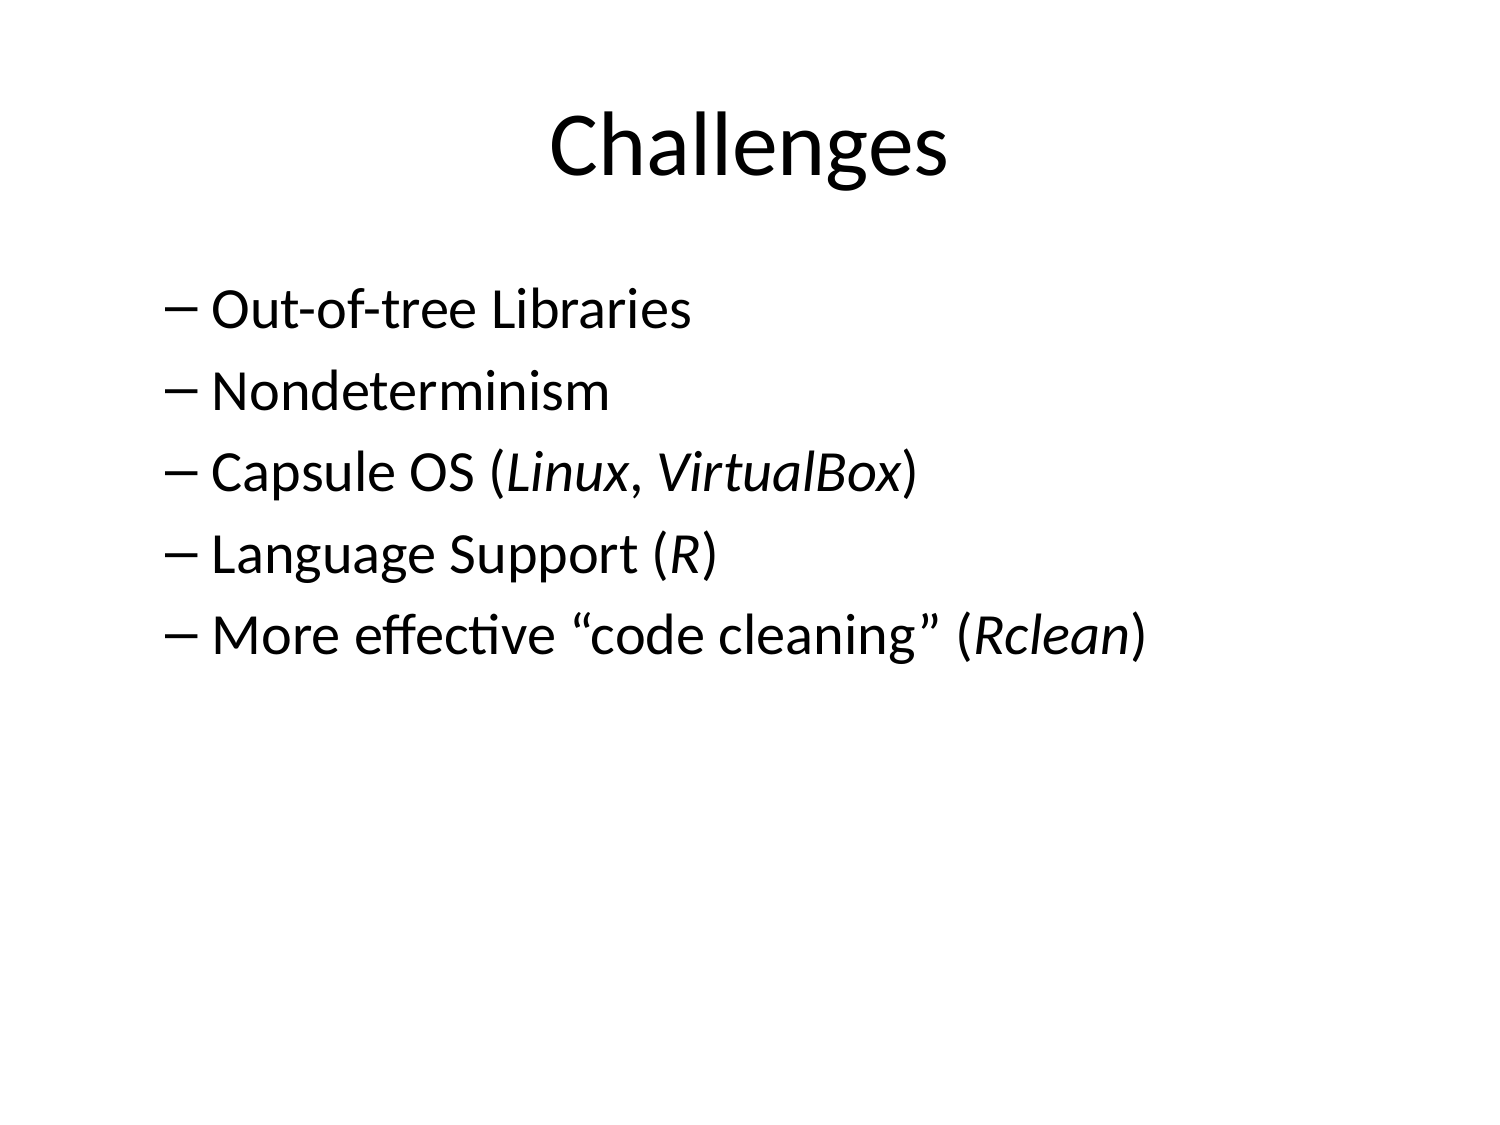

# Challenges
Out-of-tree Libraries
Nondeterminism
Capsule OS (Linux, VirtualBox)
Language Support (R)
More effective “code cleaning” (Rclean)